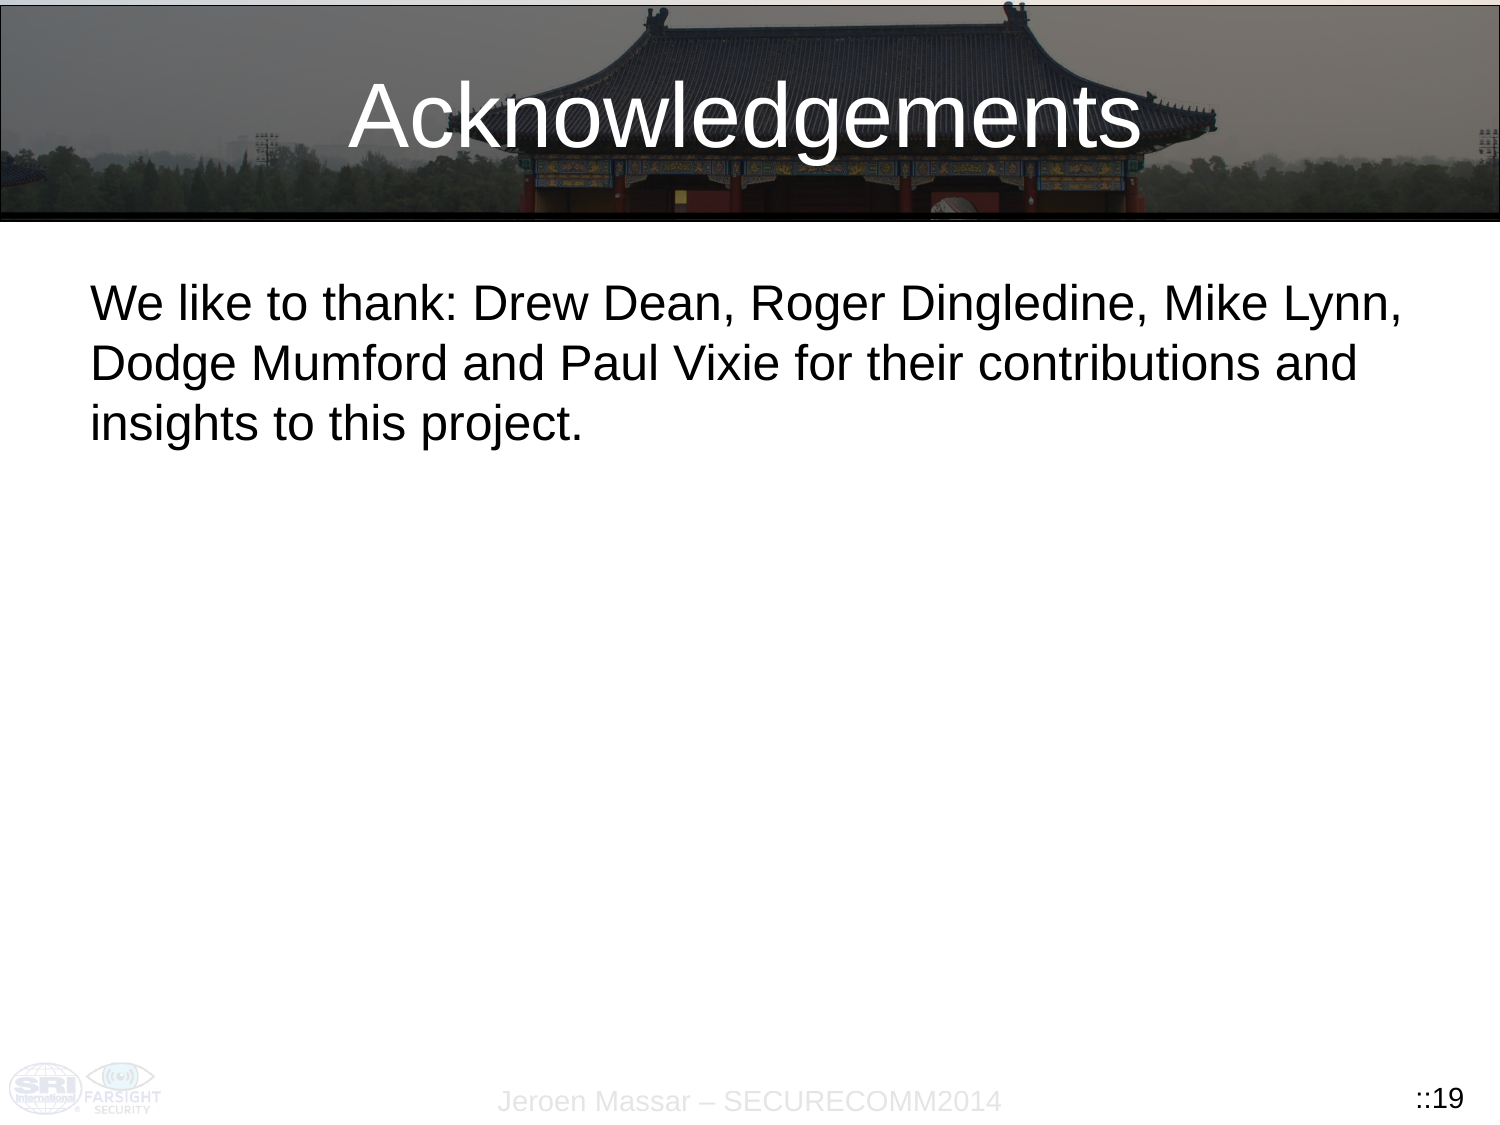

# Acknowledgements
We like to thank: Drew Dean, Roger Dingledine, Mike Lynn, Dodge Mumford and Paul Vixie for their contributions and insights to this project.